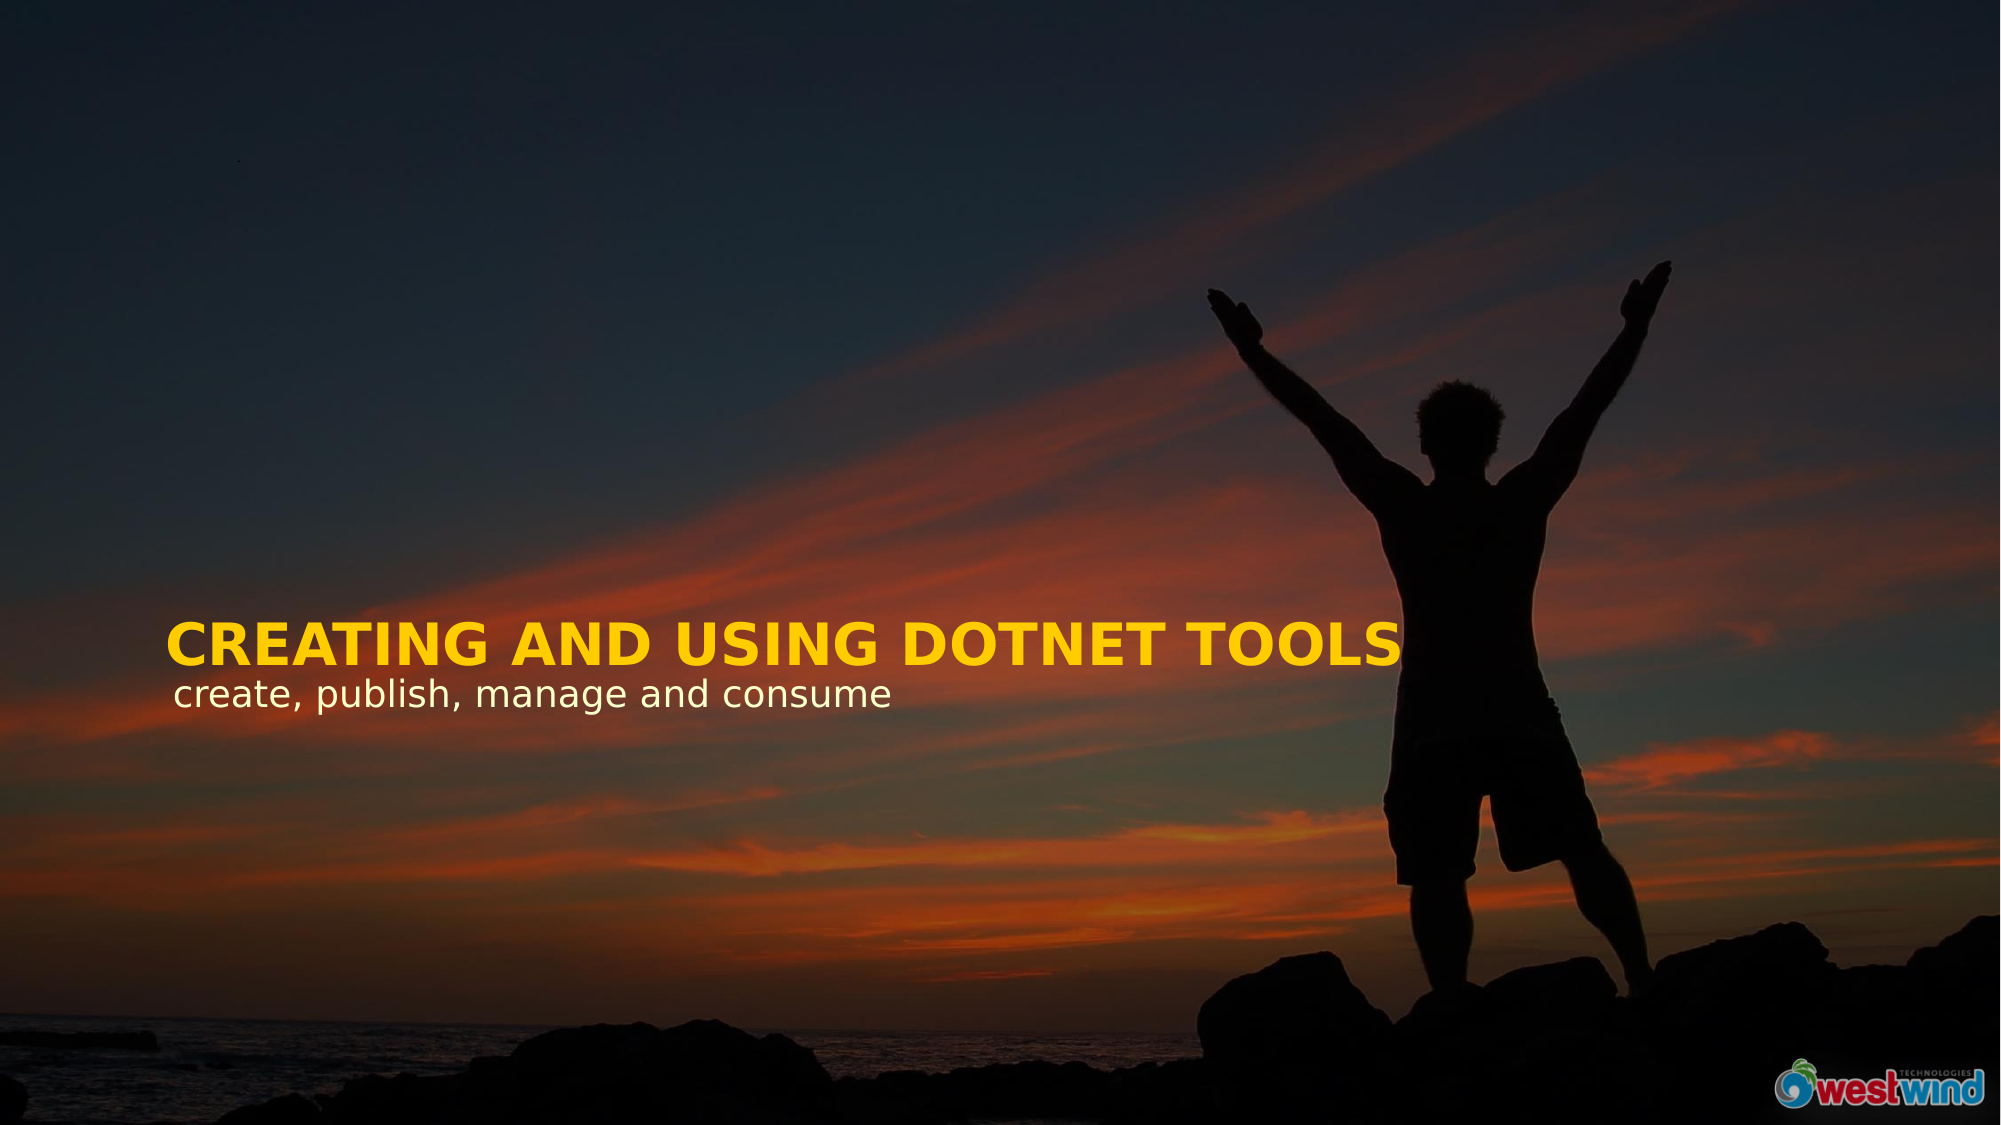

create, publish, manage and consume
# Creating and using Dotnet Tools